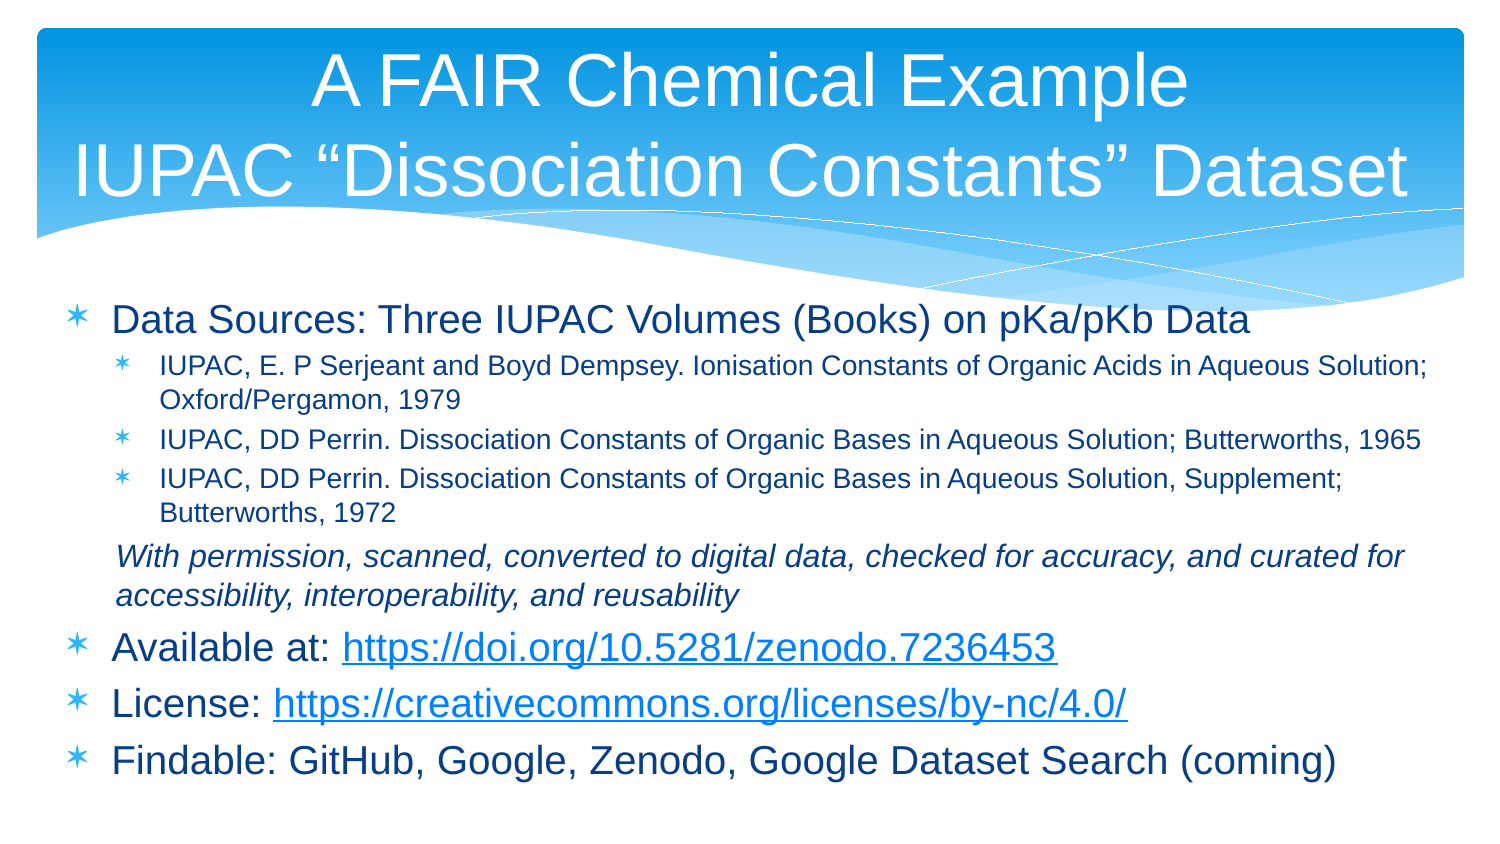

# A FAIR Chemical Example IUPAC “Dissociation Constants” Dataset
Data Sources: Three IUPAC Volumes (Books) on pKa/pKb Data
IUPAC, E. P Serjeant and Boyd Dempsey. Ionisation Constants of Organic Acids in Aqueous Solution; Oxford/Pergamon, 1979
IUPAC, DD Perrin. Dissociation Constants of Organic Bases in Aqueous Solution; Butterworths, 1965
IUPAC, DD Perrin. Dissociation Constants of Organic Bases in Aqueous Solution, Supplement; Butterworths, 1972
With permission, scanned, converted to digital data, checked for accuracy, and curated for accessibility, interoperability, and reusability
Available at: https://doi.org/10.5281/zenodo.7236453
License: https://creativecommons.org/licenses/by-nc/4.0/
Findable: GitHub, Google, Zenodo, Google Dataset Search (coming)